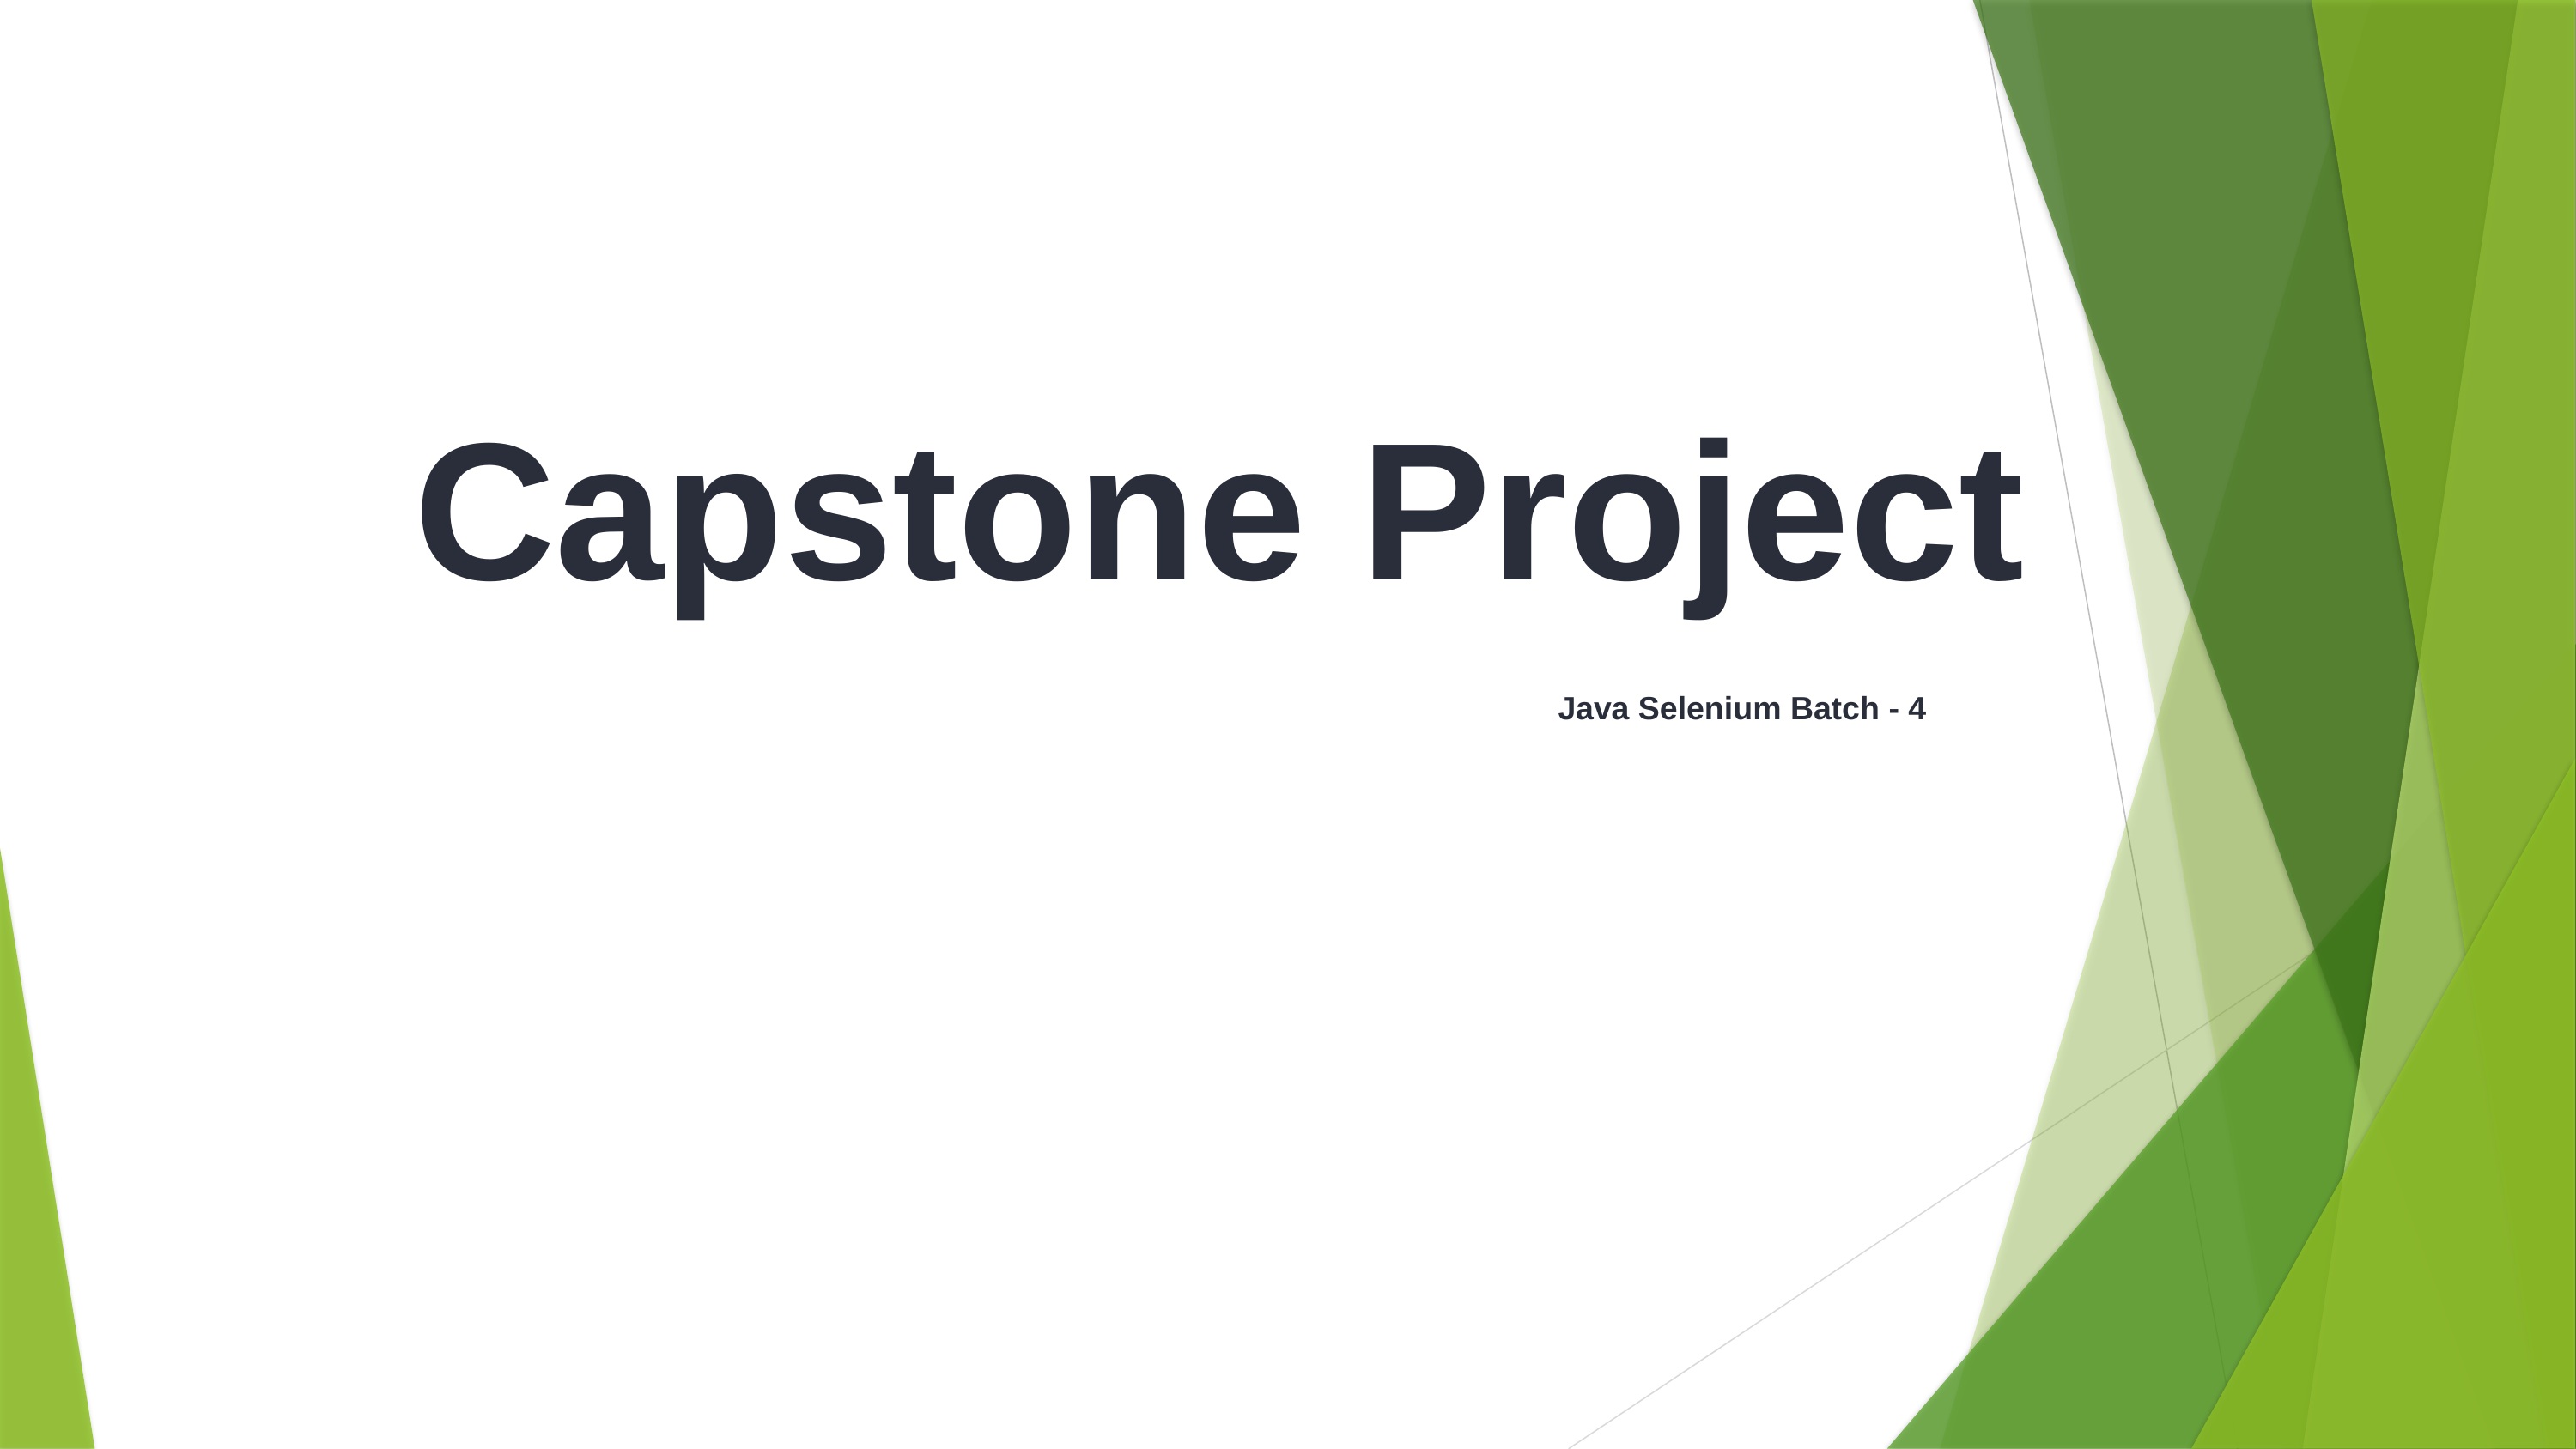

Capstone Project

Java Selenium Batch - 4